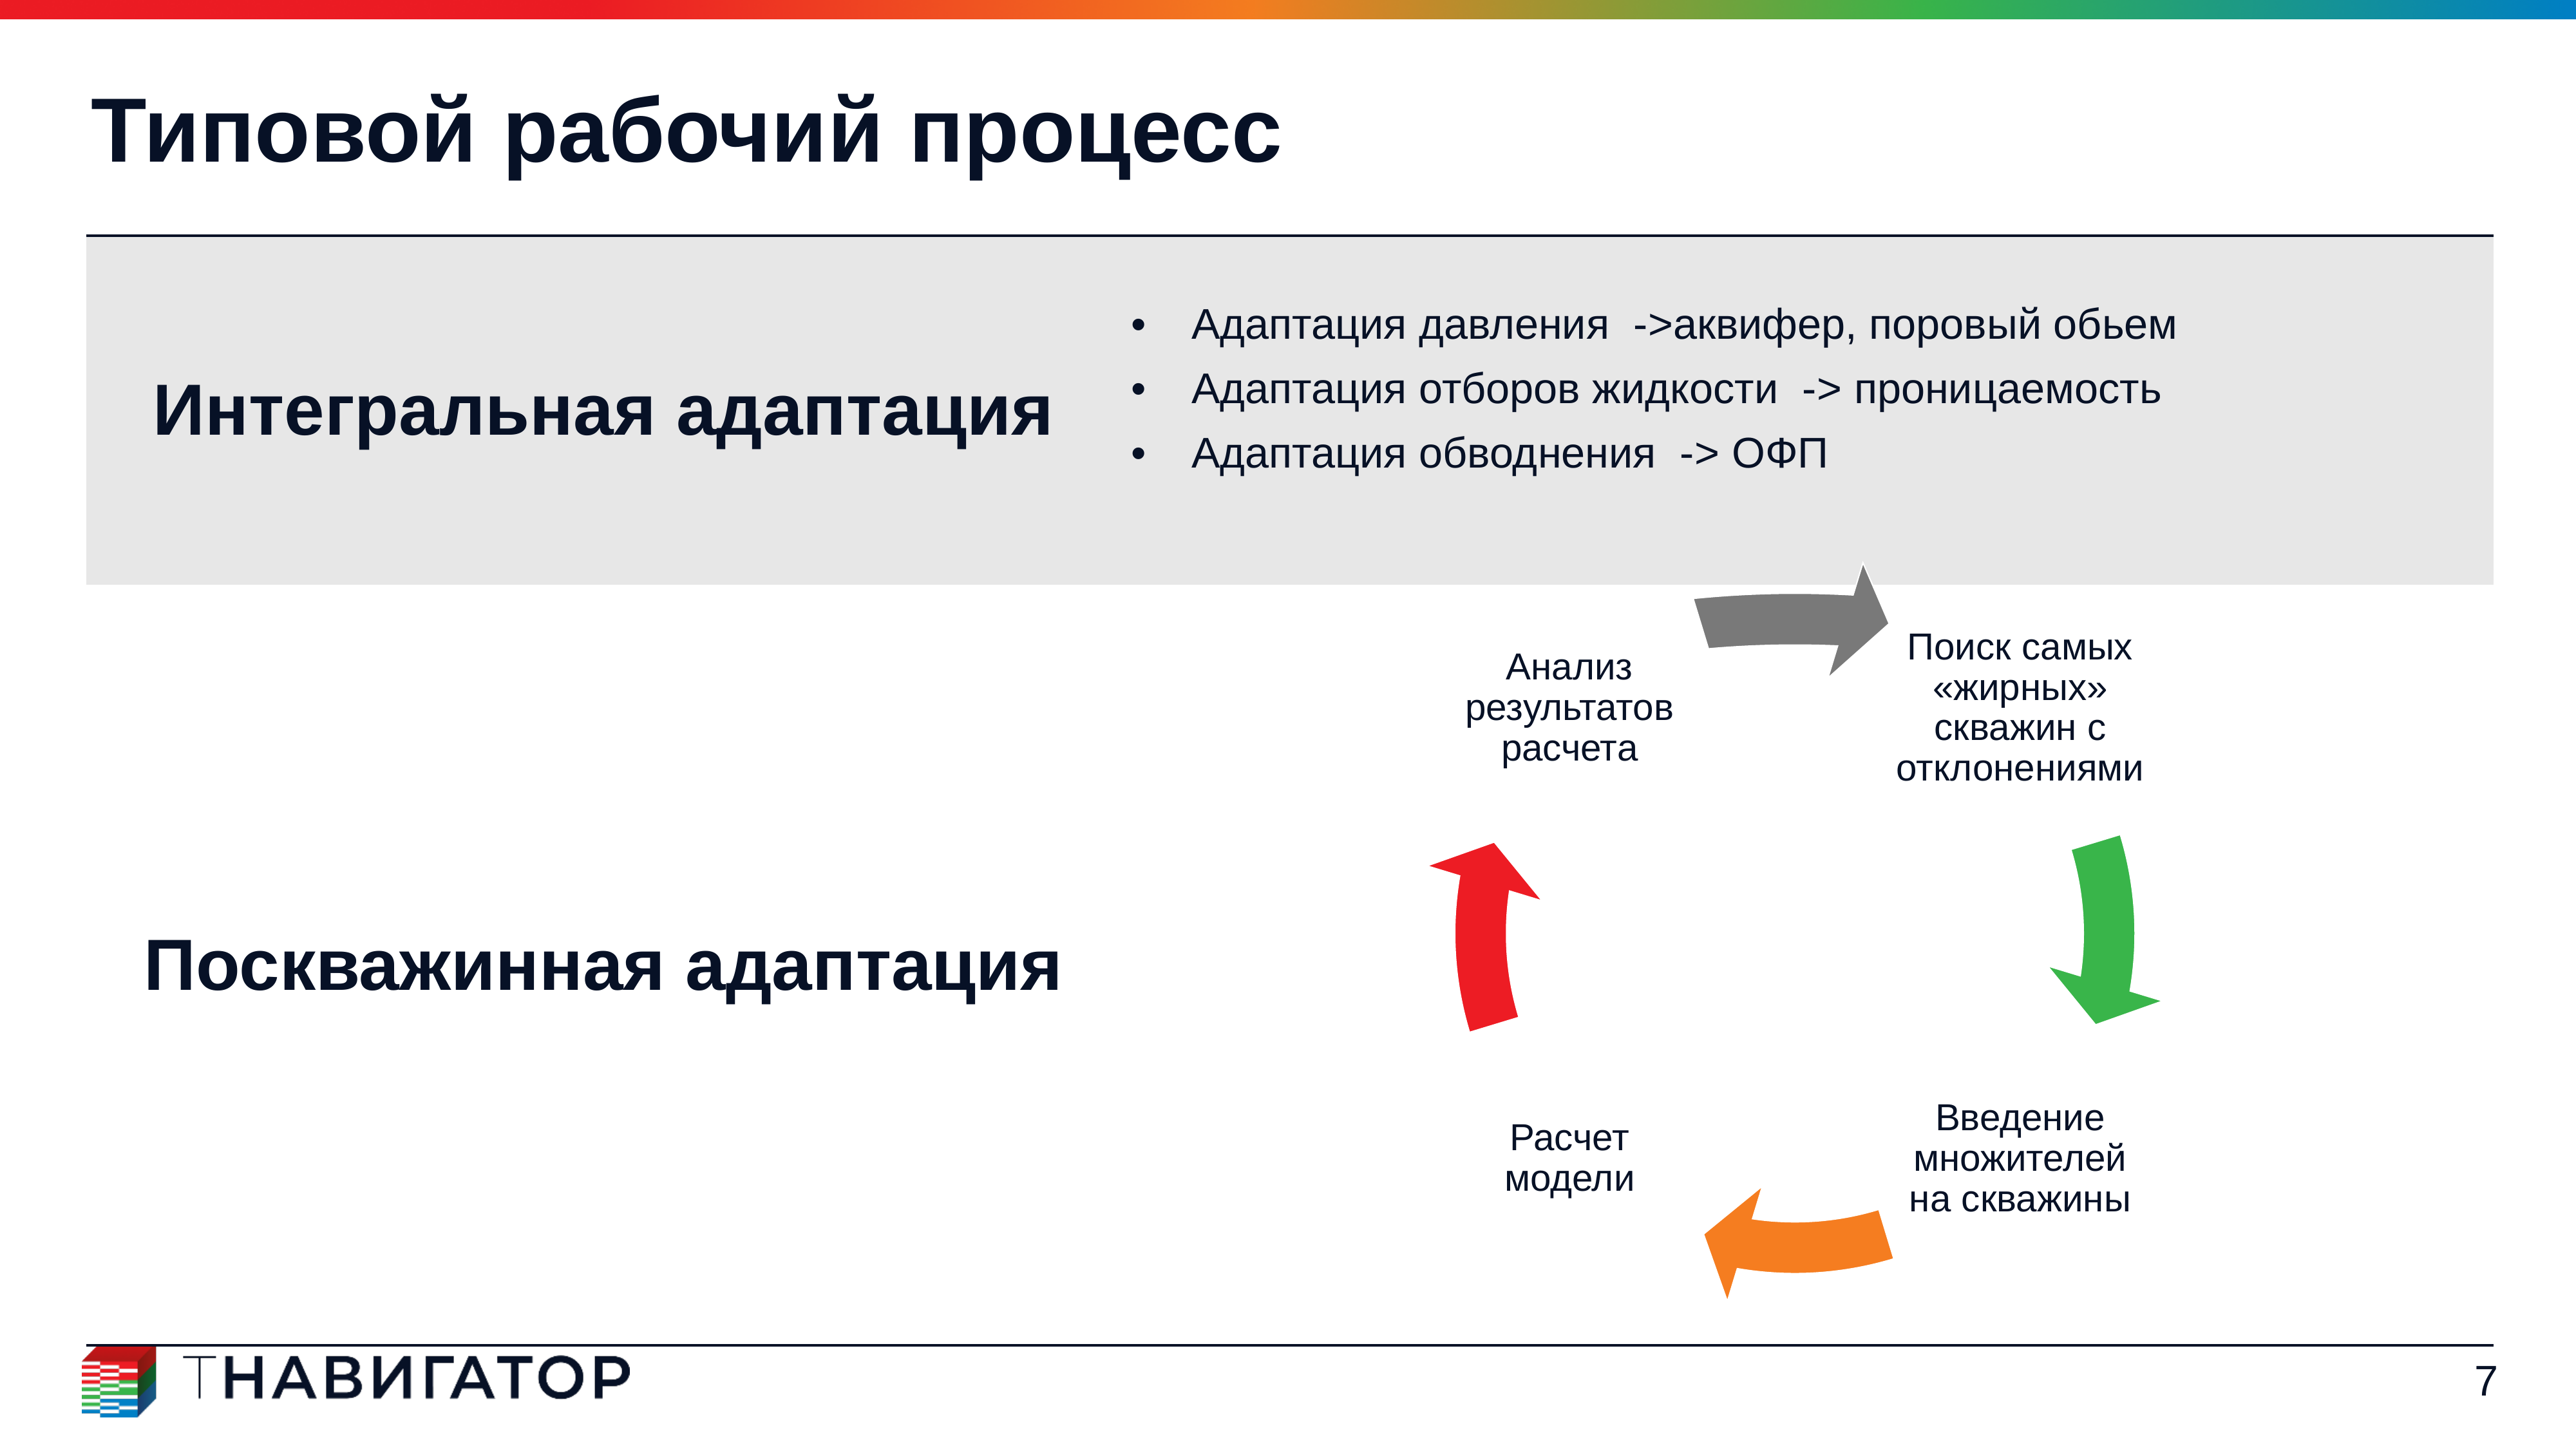

# Типовой рабочий процесс
| Интегральная адаптация | Адаптация давления ->аквифер, поровый обьем Адаптация отборов жидкости -> проницаемость Адаптация обводнения -> ОФП |
| --- | --- |
| Поскважинная адаптация |  |
Адаптация давления
->аквифер, поровый обьем
Адаптация отборов жидкости
-> проницаемость
Адаптация обводнения
-> ОФП
Поскважинная адаптация
-> мульты и да поможет мне Бо!
Поиск самых «жирных» скважин с отклонениями
Введение множителей на скважины
Расчет модели
Анализ результатов расчета
7